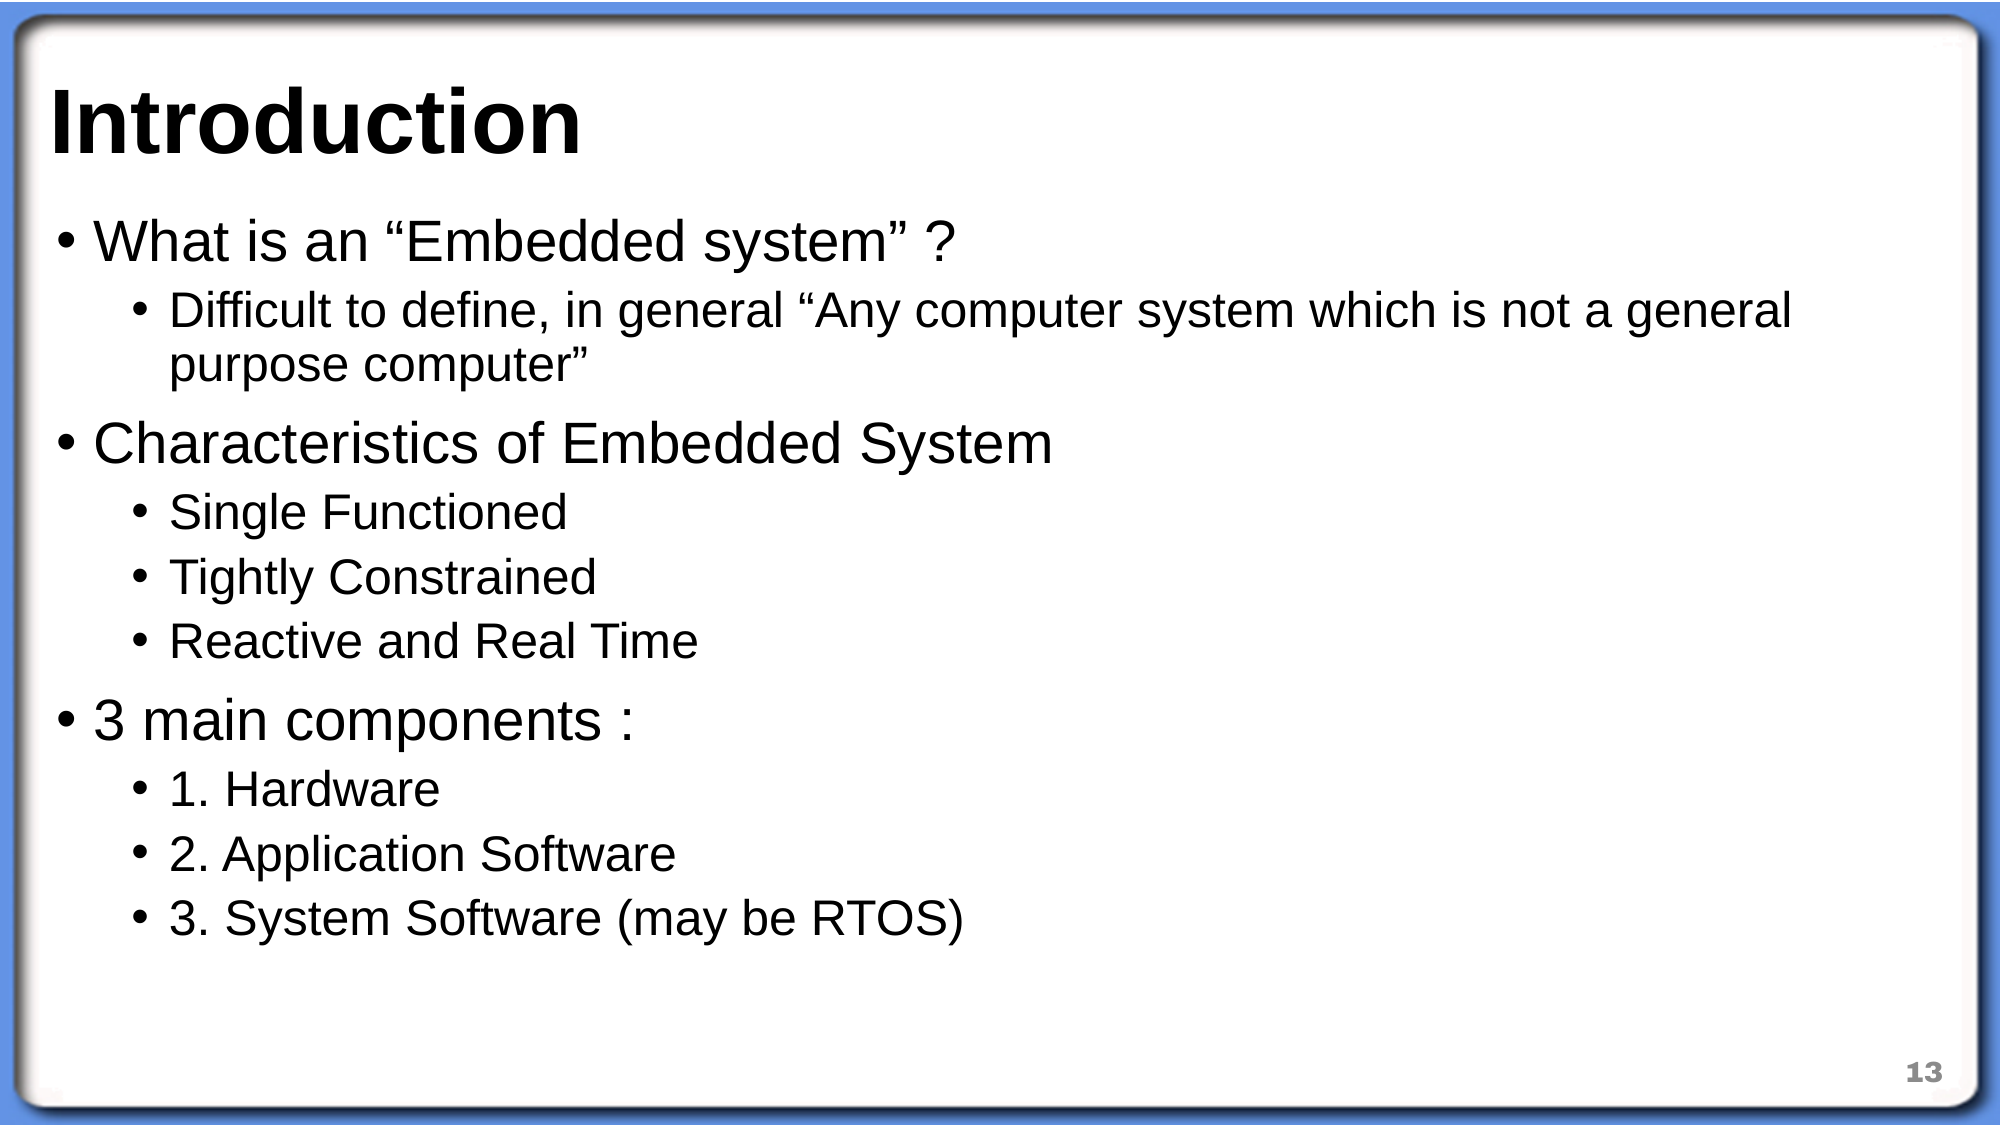

# Introduction
What is an “Embedded system” ?
Difficult to define, in general “Any computer system which is not a general purpose computer”
Characteristics of Embedded System
Single Functioned
Tightly Constrained
Reactive and Real Time
3 main components :
1. Hardware
2. Application Software
3. System Software (may be RTOS)
13